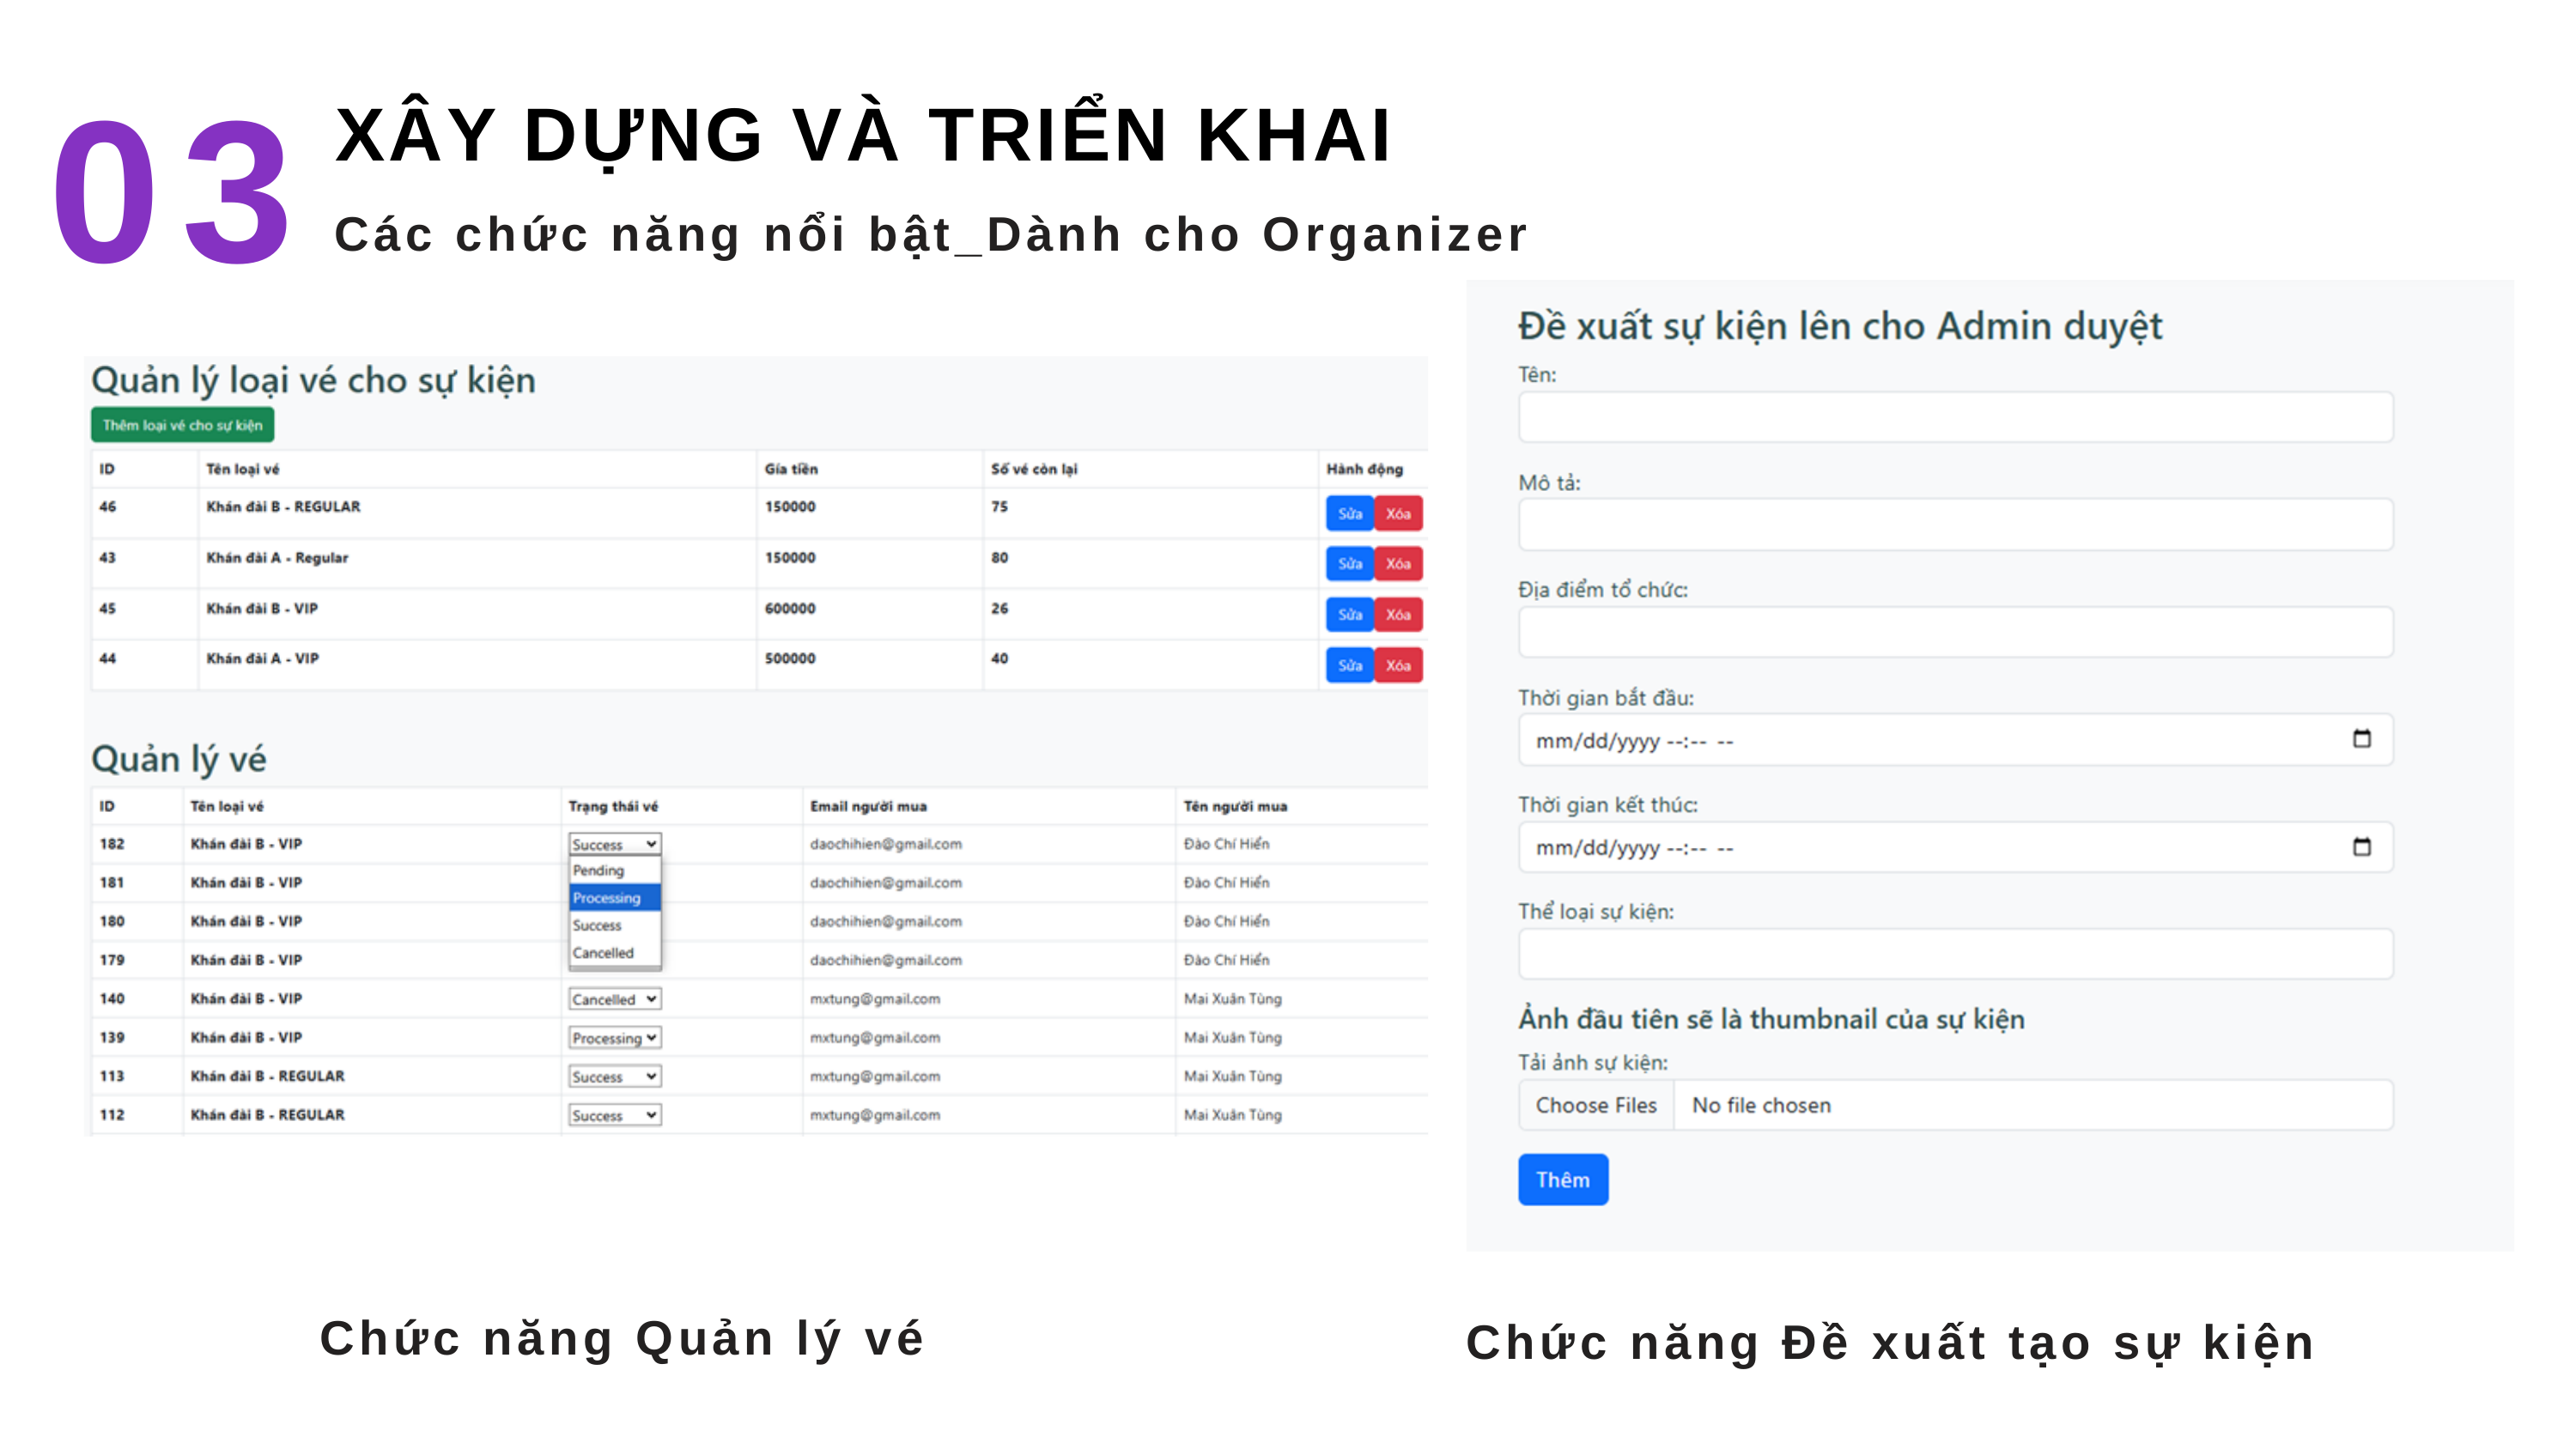

03
XÂY DỰNG VÀ TRIỂN KHAI
Các chức năng nổi bật_Dành cho Organizer

Chức năng Quản lý vé
Chức năng Đề xuất tạo sự kiện